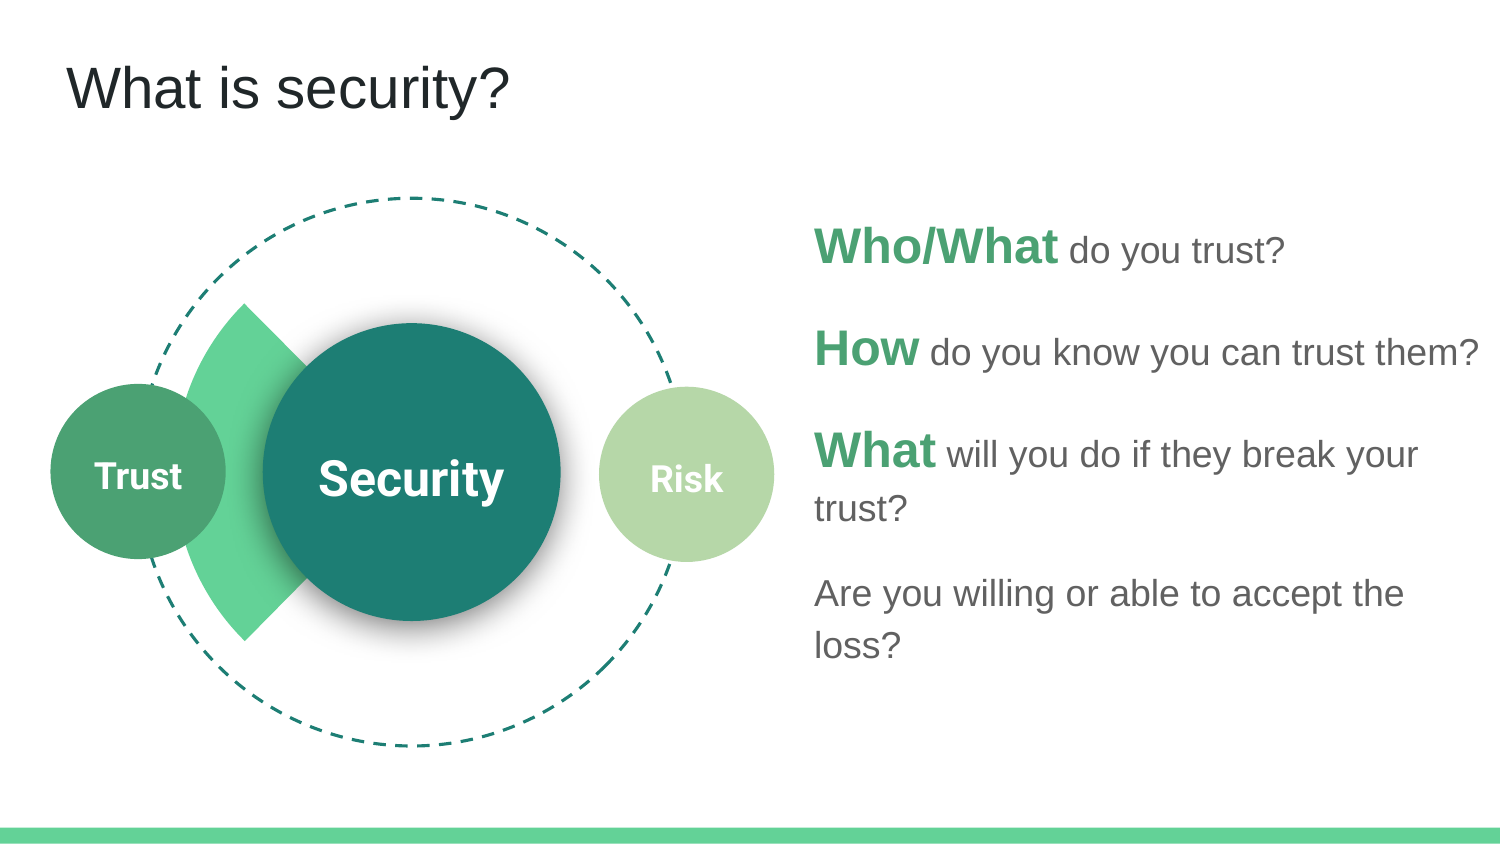

# What is security?

Who/What do you trust?
How do you know you can trust them?
What will you do if they break your trust?
Are you willing or able to accept the loss?

Security

Trust

Risk